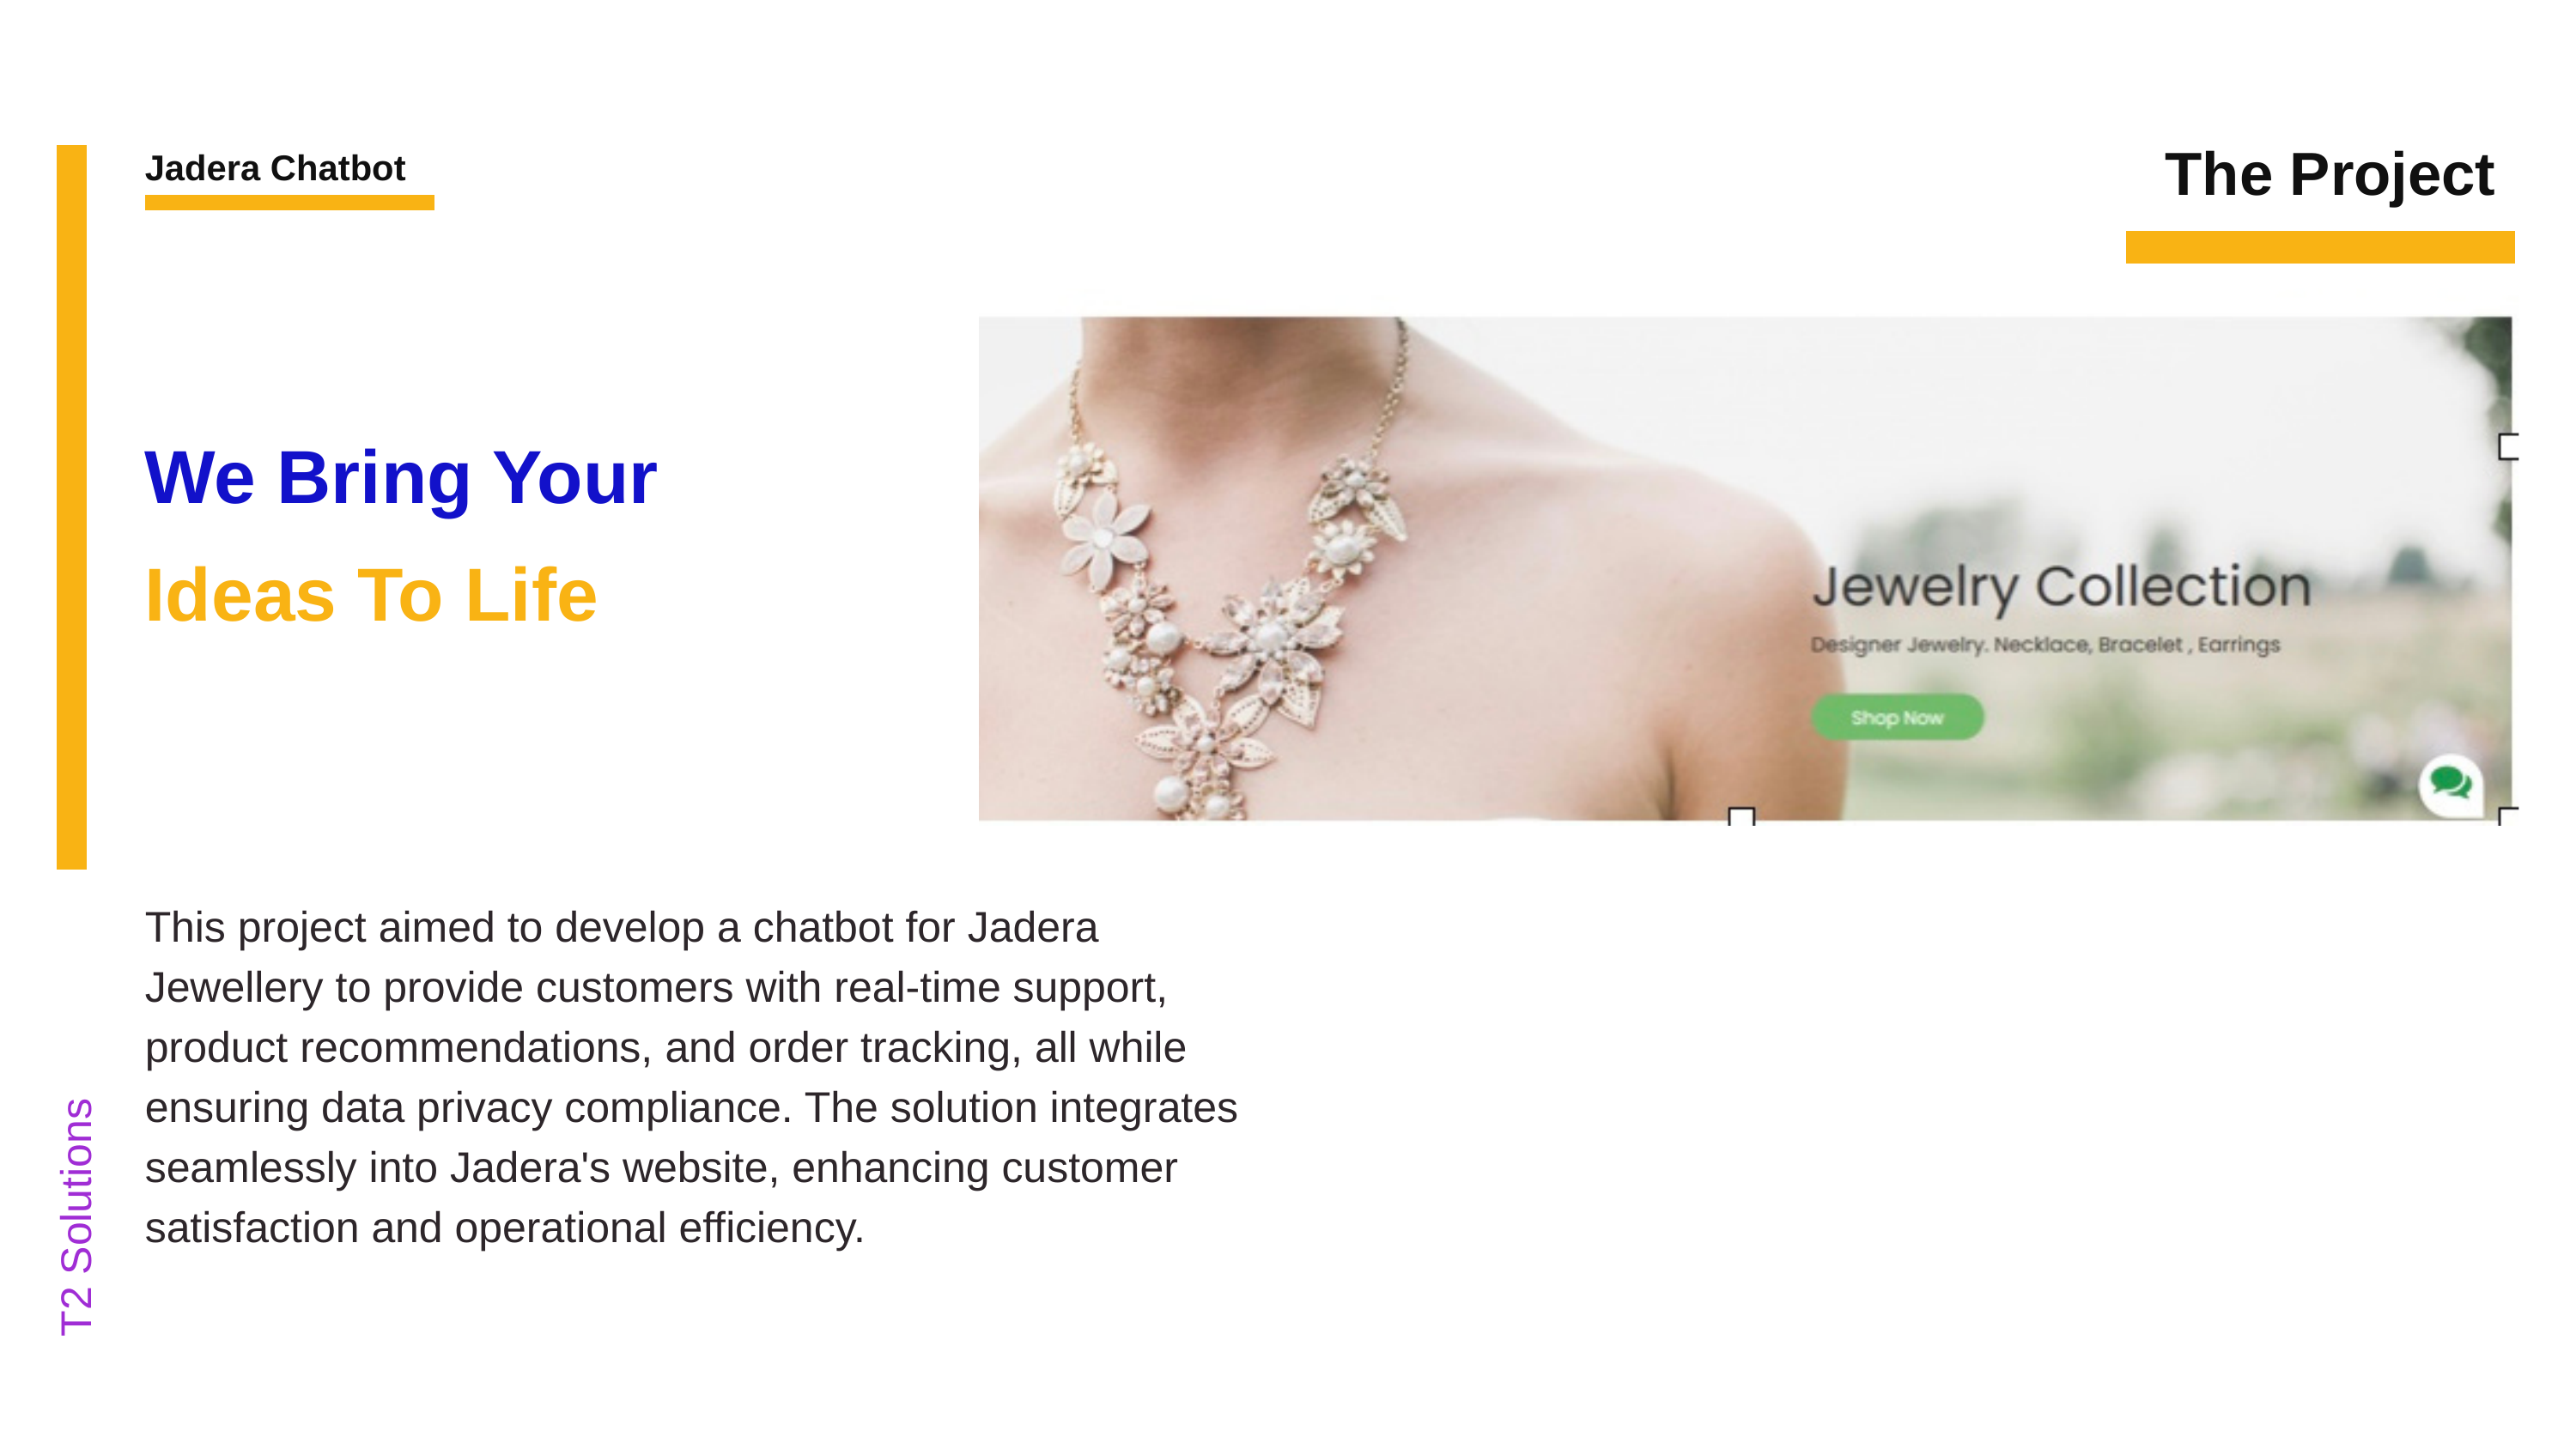

The Project
Jadera Chatbot

We Bring Your
Ideas To Life
This project aimed to develop a chatbot for Jadera Jewellery to provide customers with real-time support, product recommendations, and order tracking, all while ensuring data privacy compliance. The solution integrates seamlessly into Jadera's website, enhancing customer satisfaction and operational efficiency.

T2 Solutions